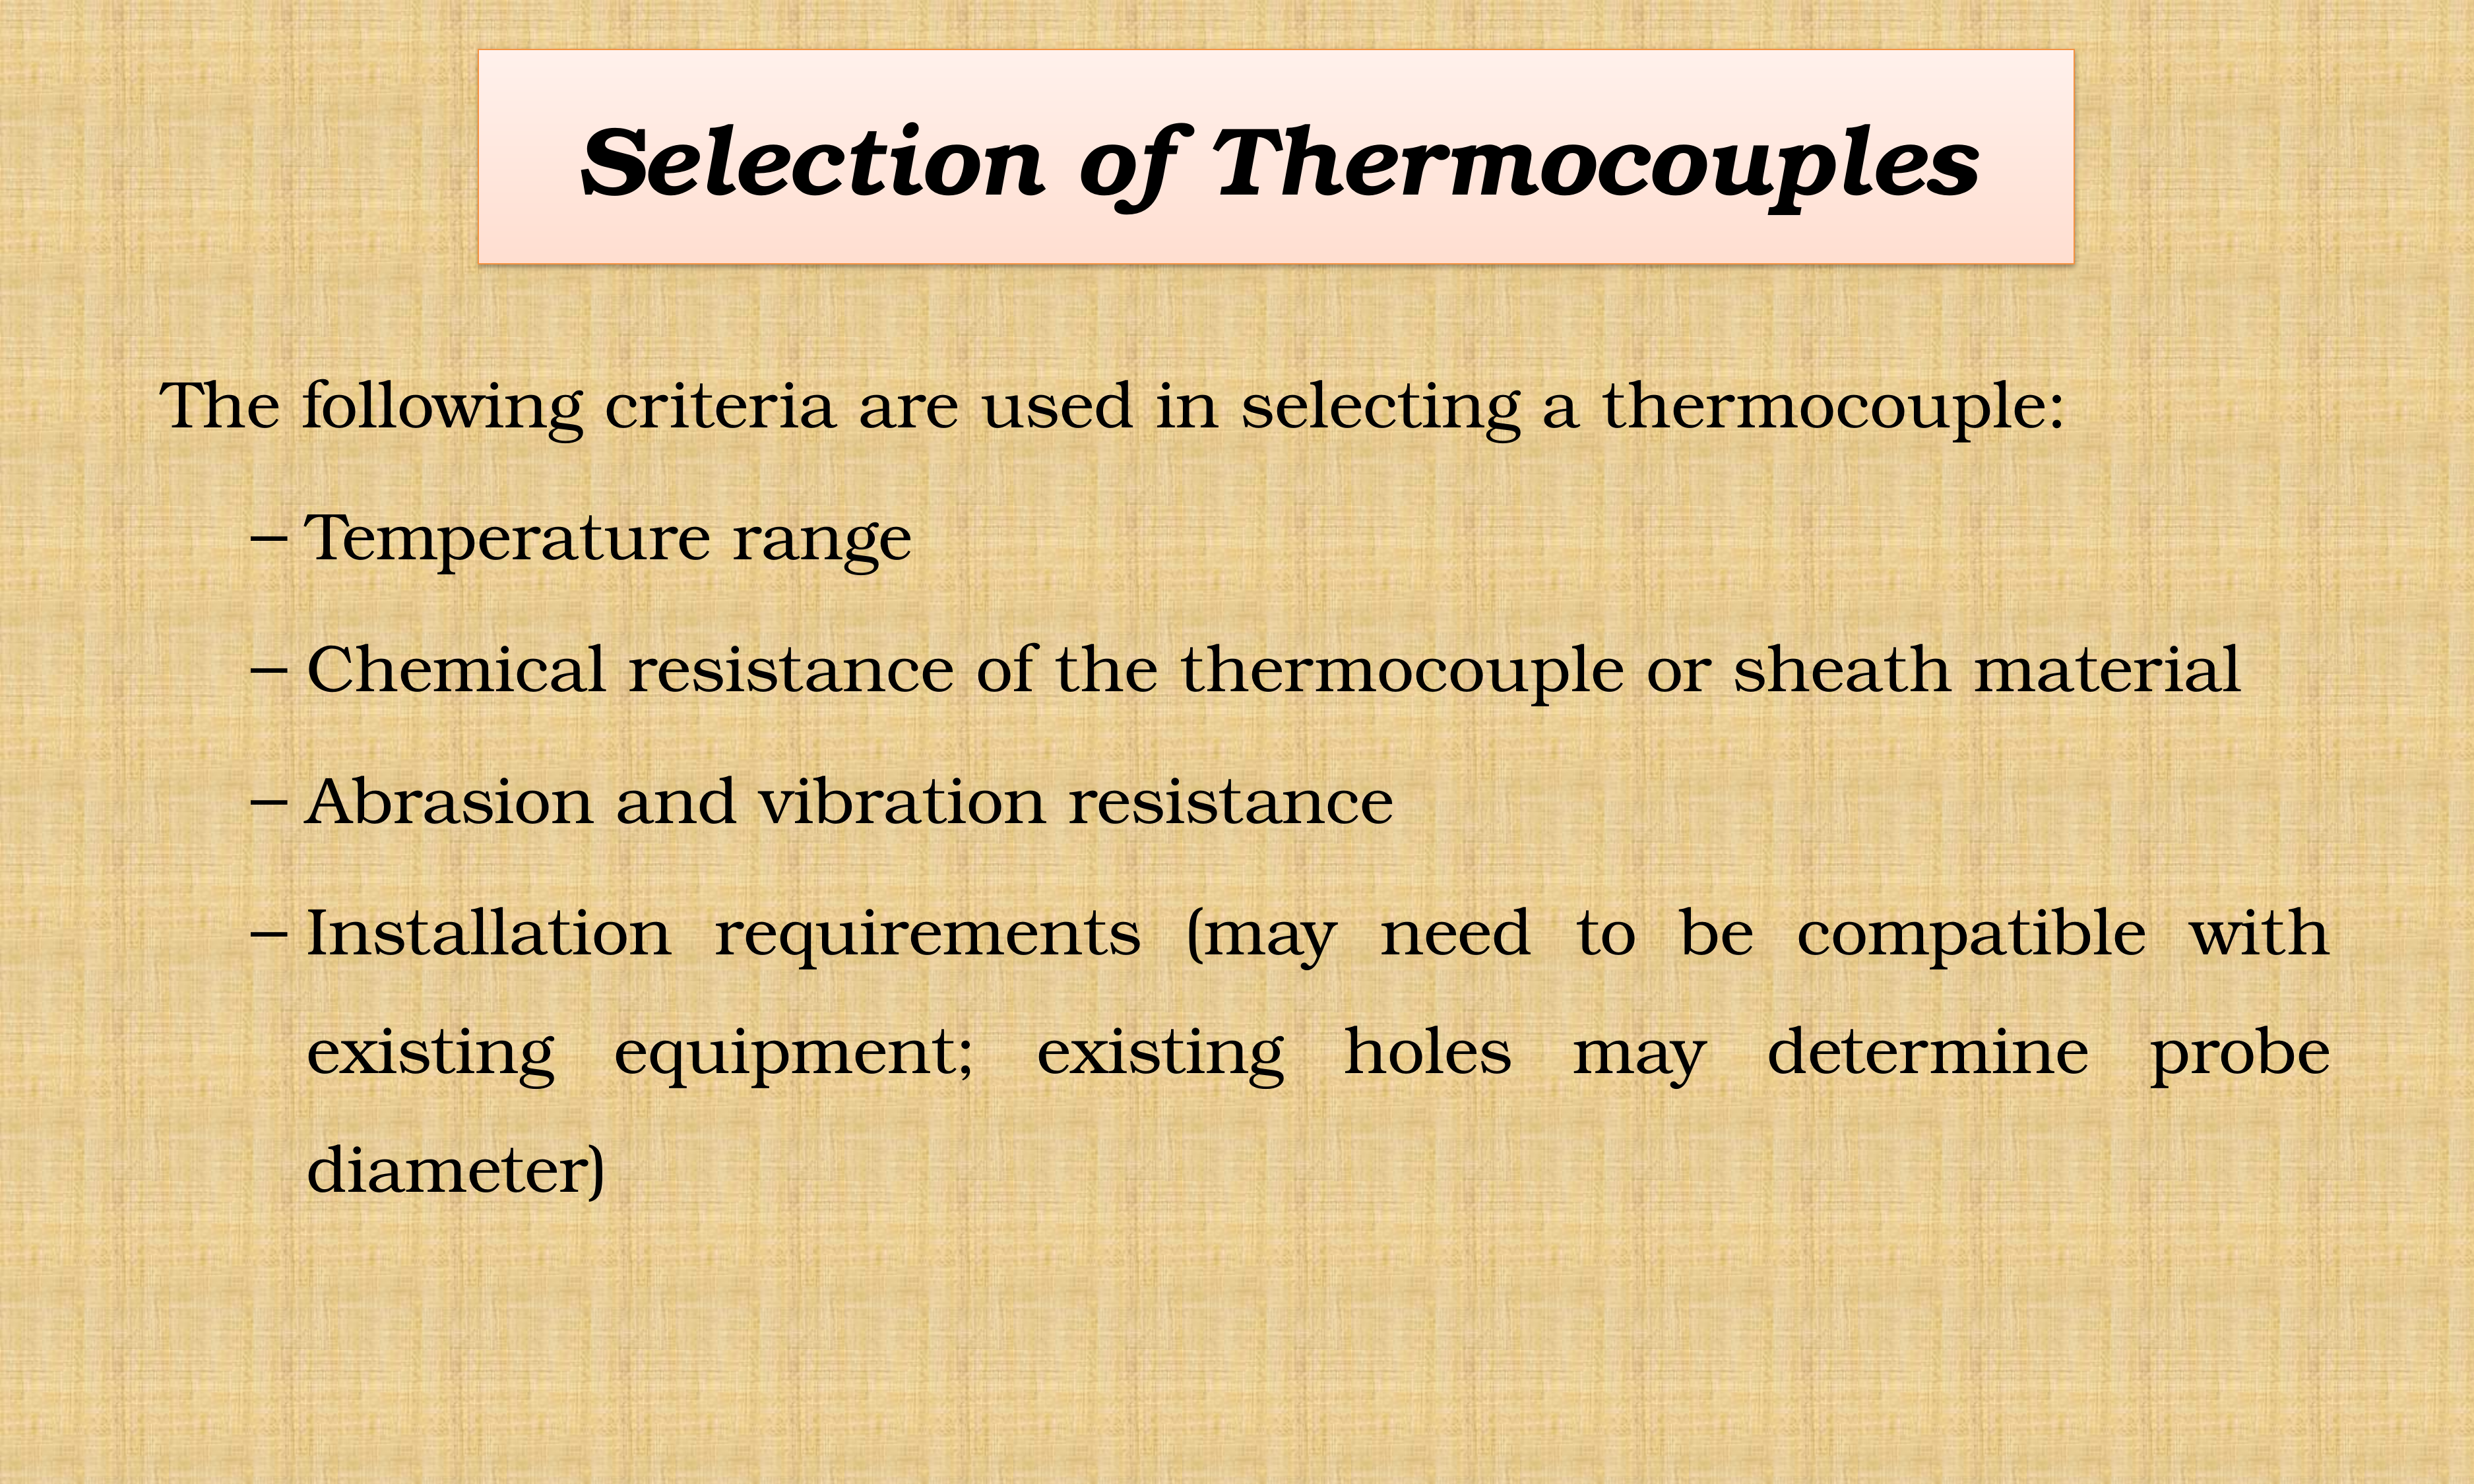

# Selection of Thermocouples
The following criteria are used in selecting a thermocouple:
Temperature range
Chemical resistance of the thermocouple or sheath material
Abrasion and vibration resistance
Installation requirements (may need to be compatible with existing equipment; existing holes may determine probe diameter)